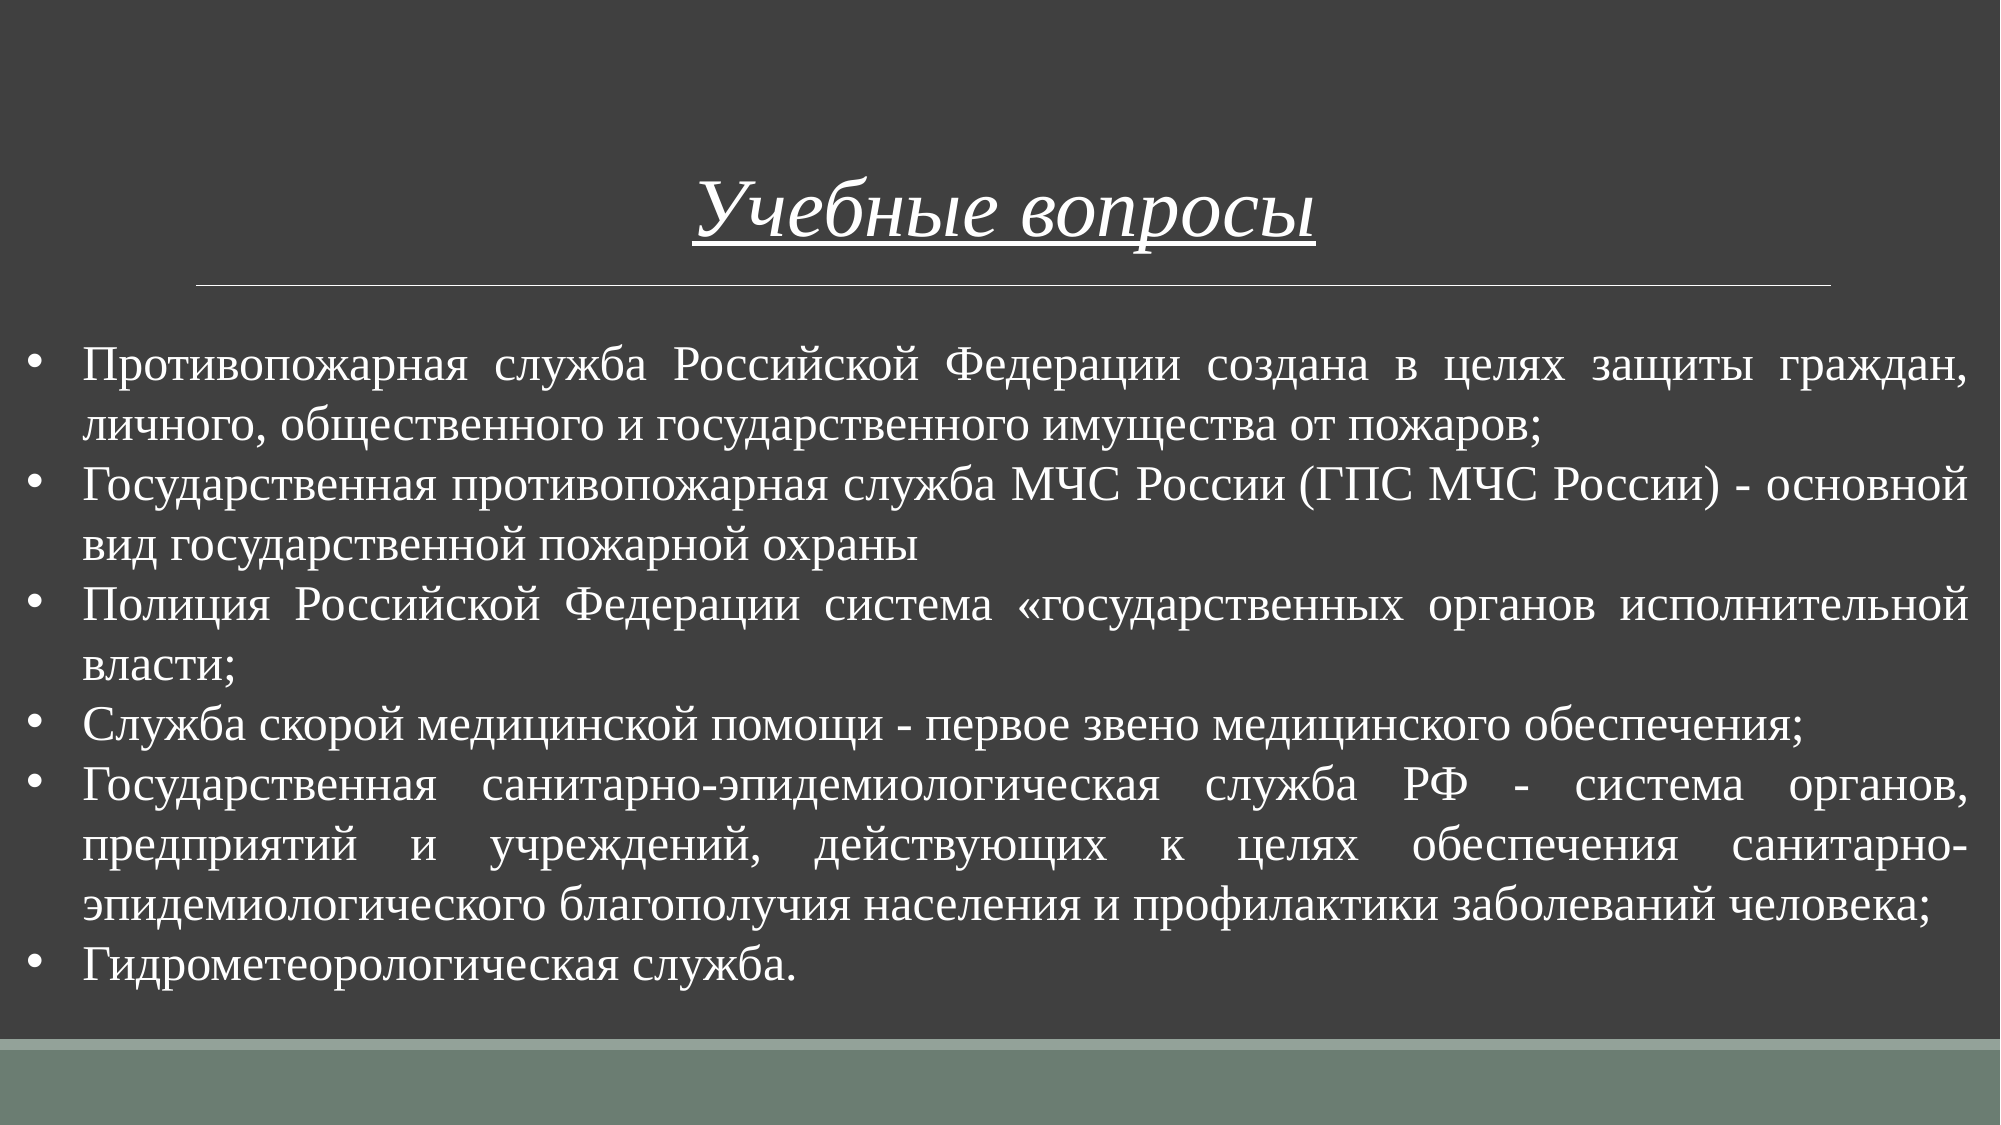

Учебные вопросы
Противопожарная служба Российской Федерации создана в целях защиты граждан, личного, общественного и государственного имущества от пожаров;
Государственная противопожарная служба МЧС России (ГПС МЧС России) - основной вид государственной пожарной охраны
Полиция Российской Федерации система «государственных органов исполнитель­ной власти;
Служба скорой медицинской помощи - первое звено медицинского обеспечения;
Государственная санитарно-эпидемиологическая служба РФ - си­стема органов, предприятий и учреждений, действующих к целях обеспечения санитарно-эпидемиологического бла­гополучия населения и профилактики заболеваний челове­ка;
Гидрометеорологическая служба.